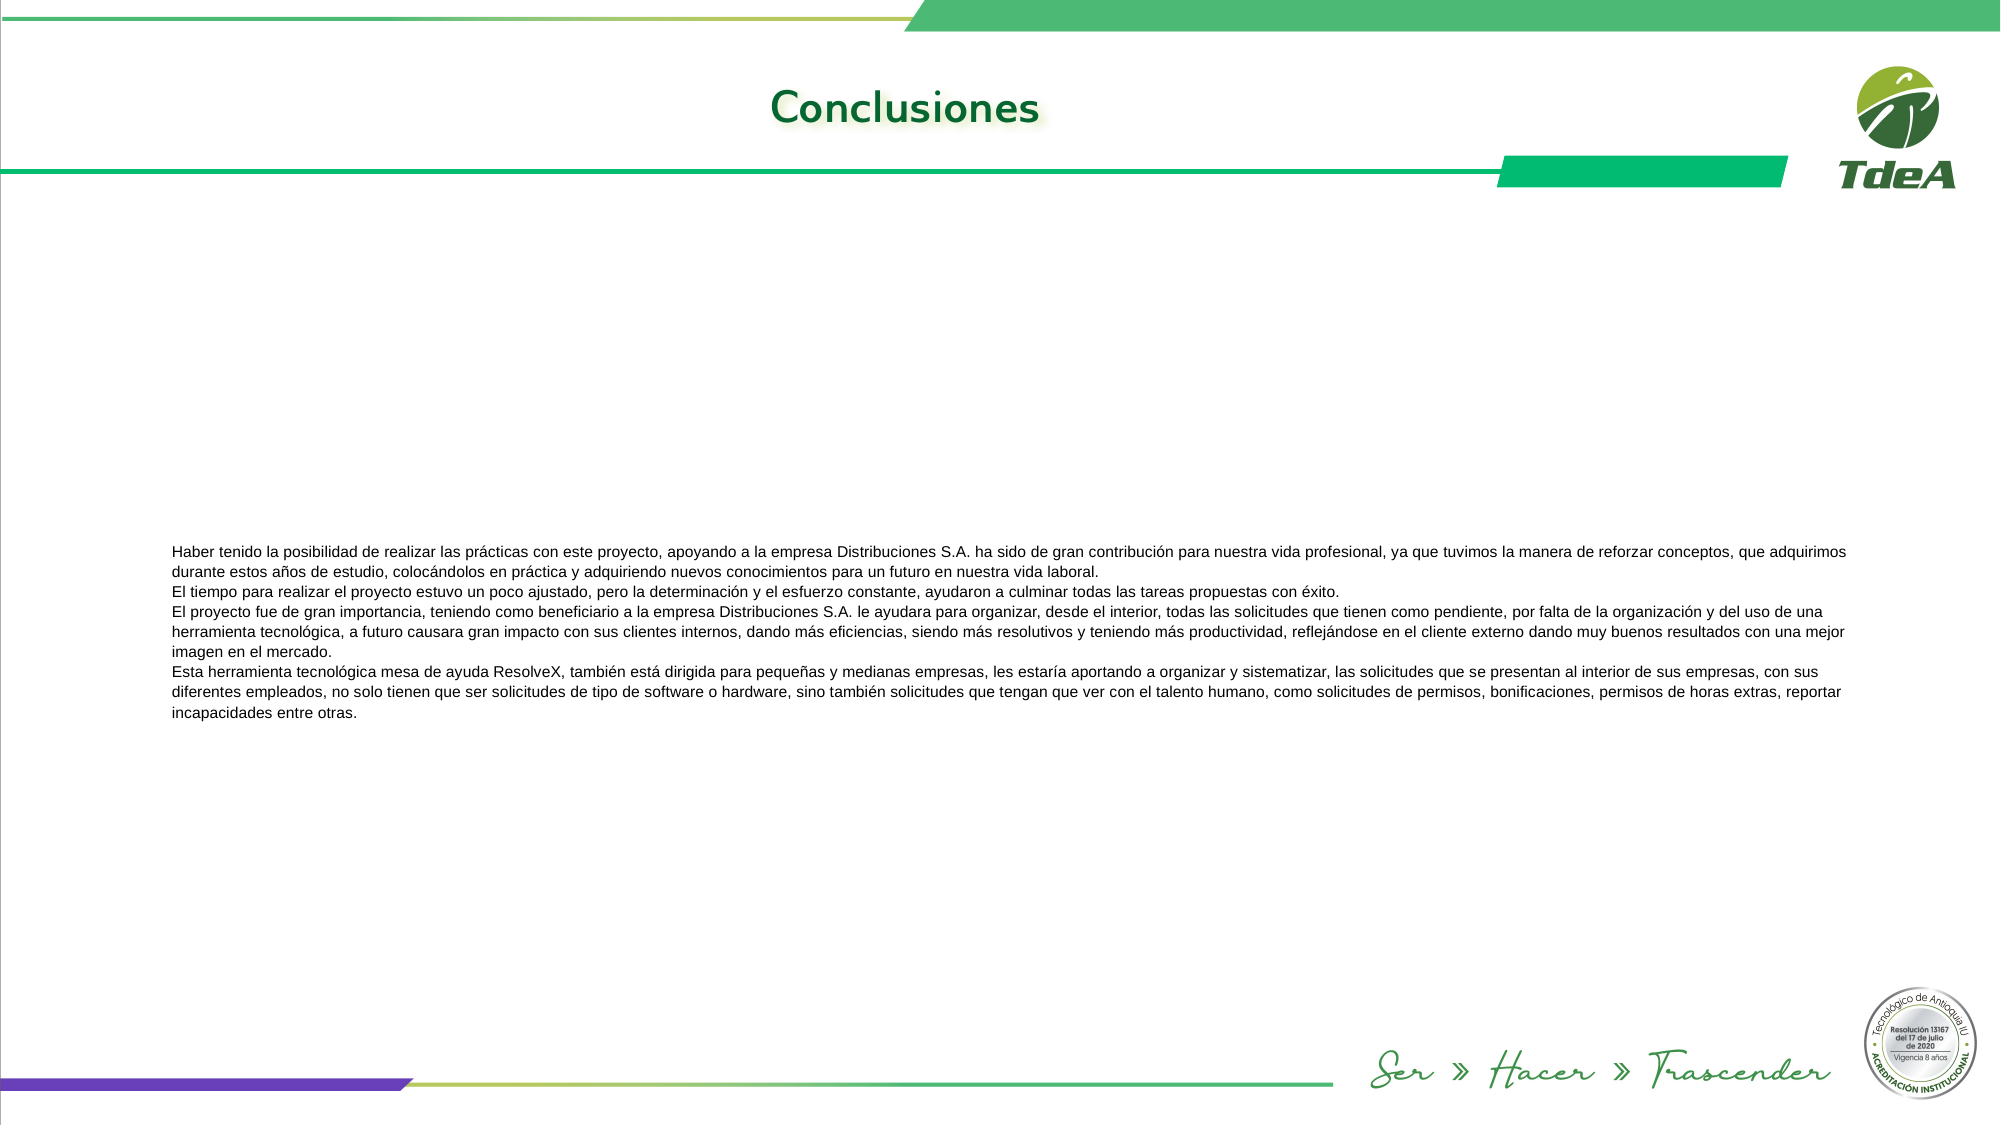

Conclusiones

# Haber tenido la posibilidad de realizar las prácticas con este proyecto, apoyando a la empresa Distribuciones S.A. ha sido de gran contribución para nuestra vida profesional, ya que tuvimos la manera de reforzar conceptos, que adquirimos durante estos años de estudio, colocándolos en práctica y adquiriendo nuevos conocimientos para un futuro en nuestra vida laboral. El tiempo para realizar el proyecto estuvo un poco ajustado, pero la determinación y el esfuerzo constante, ayudaron a culminar todas las tareas propuestas con éxito. El proyecto fue de gran importancia, teniendo como beneficiario a la empresa Distribuciones S.A. le ayudara para organizar, desde el interior, todas las solicitudes que tienen como pendiente, por falta de la organización y del uso de una herramienta tecnológica, a futuro causara gran impacto con sus clientes internos, dando más eficiencias, siendo más resolutivos y teniendo más productividad, reflejándose en el cliente externo dando muy buenos resultados con una mejor imagen en el mercado. Esta herramienta tecnológica mesa de ayuda ResolveX, también está dirigida para pequeñas y medianas empresas, les estaría aportando a organizar y sistematizar, las solicitudes que se presentan al interior de sus empresas, con sus diferentes empleados, no solo tienen que ser solicitudes de tipo de software o hardware, sino también solicitudes que tengan que ver con el talento humano, como solicitudes de permisos, bonificaciones, permisos de horas extras, reportar incapacidades entre otras.